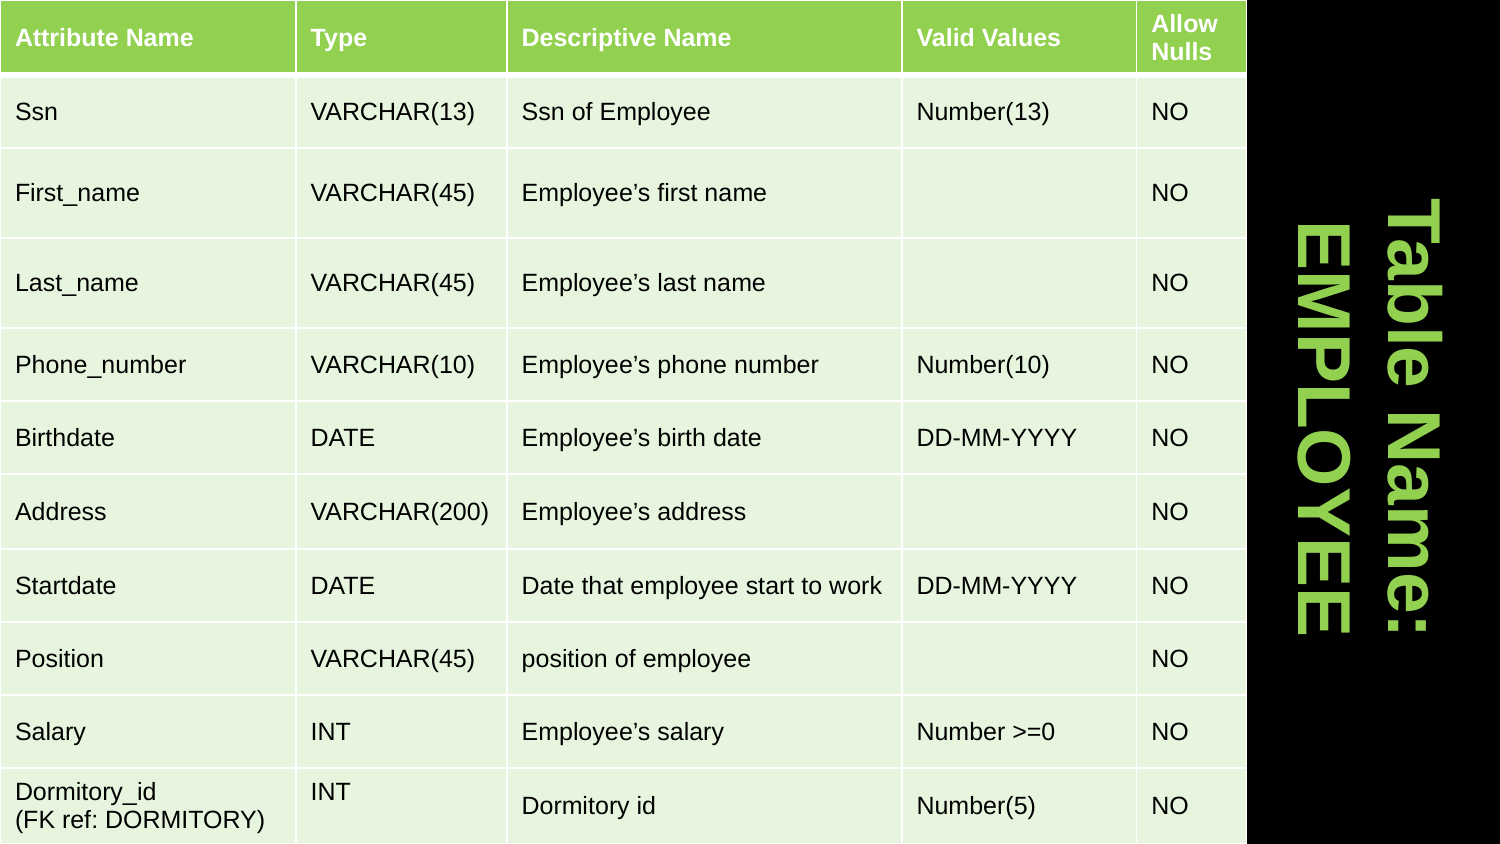

| Attribute Name | Type | Descriptive Name | Valid Values | Allow Nulls |
| --- | --- | --- | --- | --- |
| Ssn | VARCHAR(13) | Ssn of Employee | Number(13) | NO |
| First\_name | VARCHAR(45) | Employee’s first name |  | NO |
| Last\_name | VARCHAR(45) | Employee’s last name |  | NO |
| Phone\_number | VARCHAR(10) | Employee’s phone number | Number(10) | NO |
| Birthdate | DATE | Employee’s birth date | DD-MM-YYYY | NO |
| Address | VARCHAR(200) | Employee’s address |  | NO |
| Startdate | DATE | Date that employee start to work | DD-MM-YYYY | NO |
| Position | VARCHAR(45) | position of employee |  | NO |
| Salary | INT | Employee’s salary | Number >=0 | NO |
| Dormitory\_id (FK ref: DORMITORY) | INT | Dormitory id | Number(5) | NO |
Table Name:
EMPLOYEE